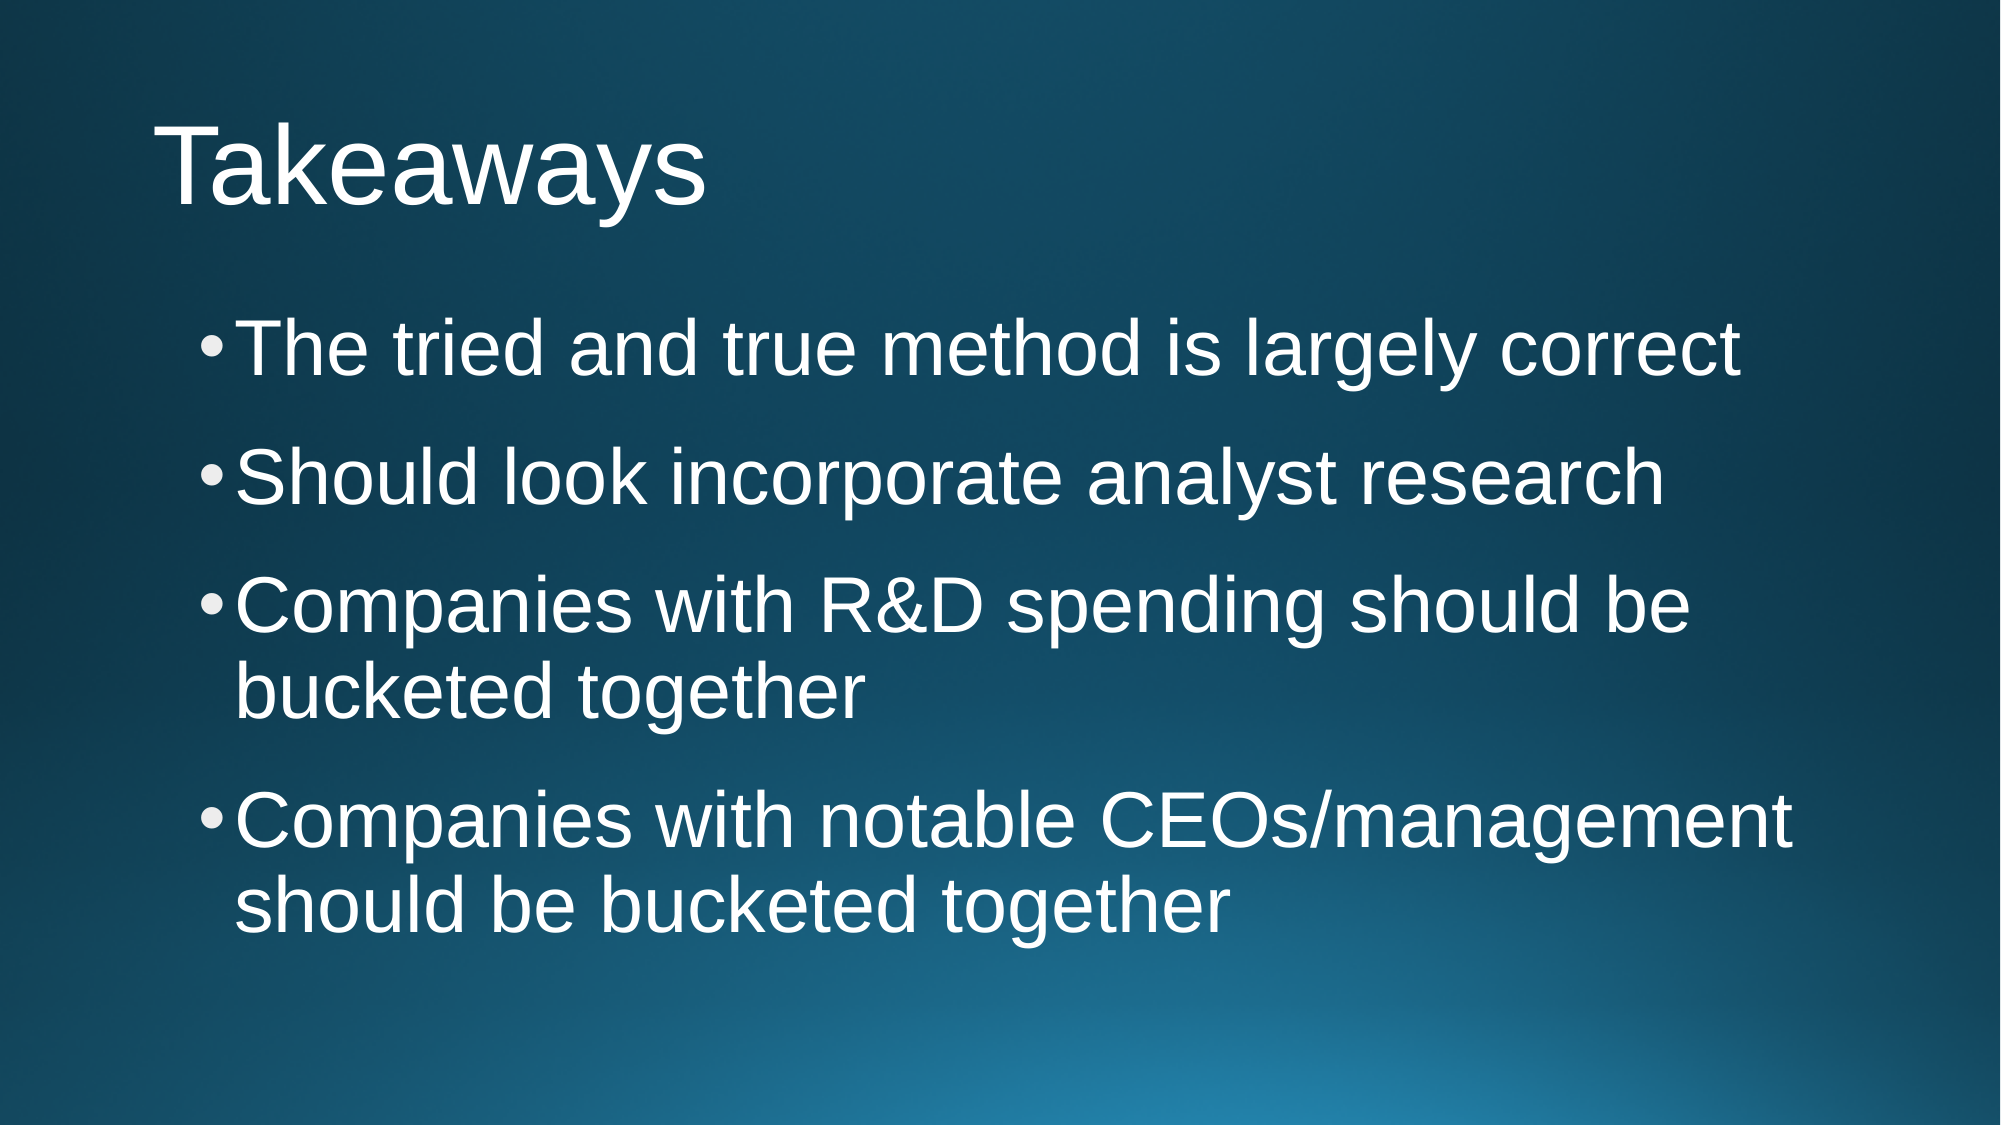

# Takeaways
The tried and true method is largely correct
Should look incorporate analyst research
Companies with R&D spending should be bucketed together
Companies with notable CEOs/management should be bucketed together